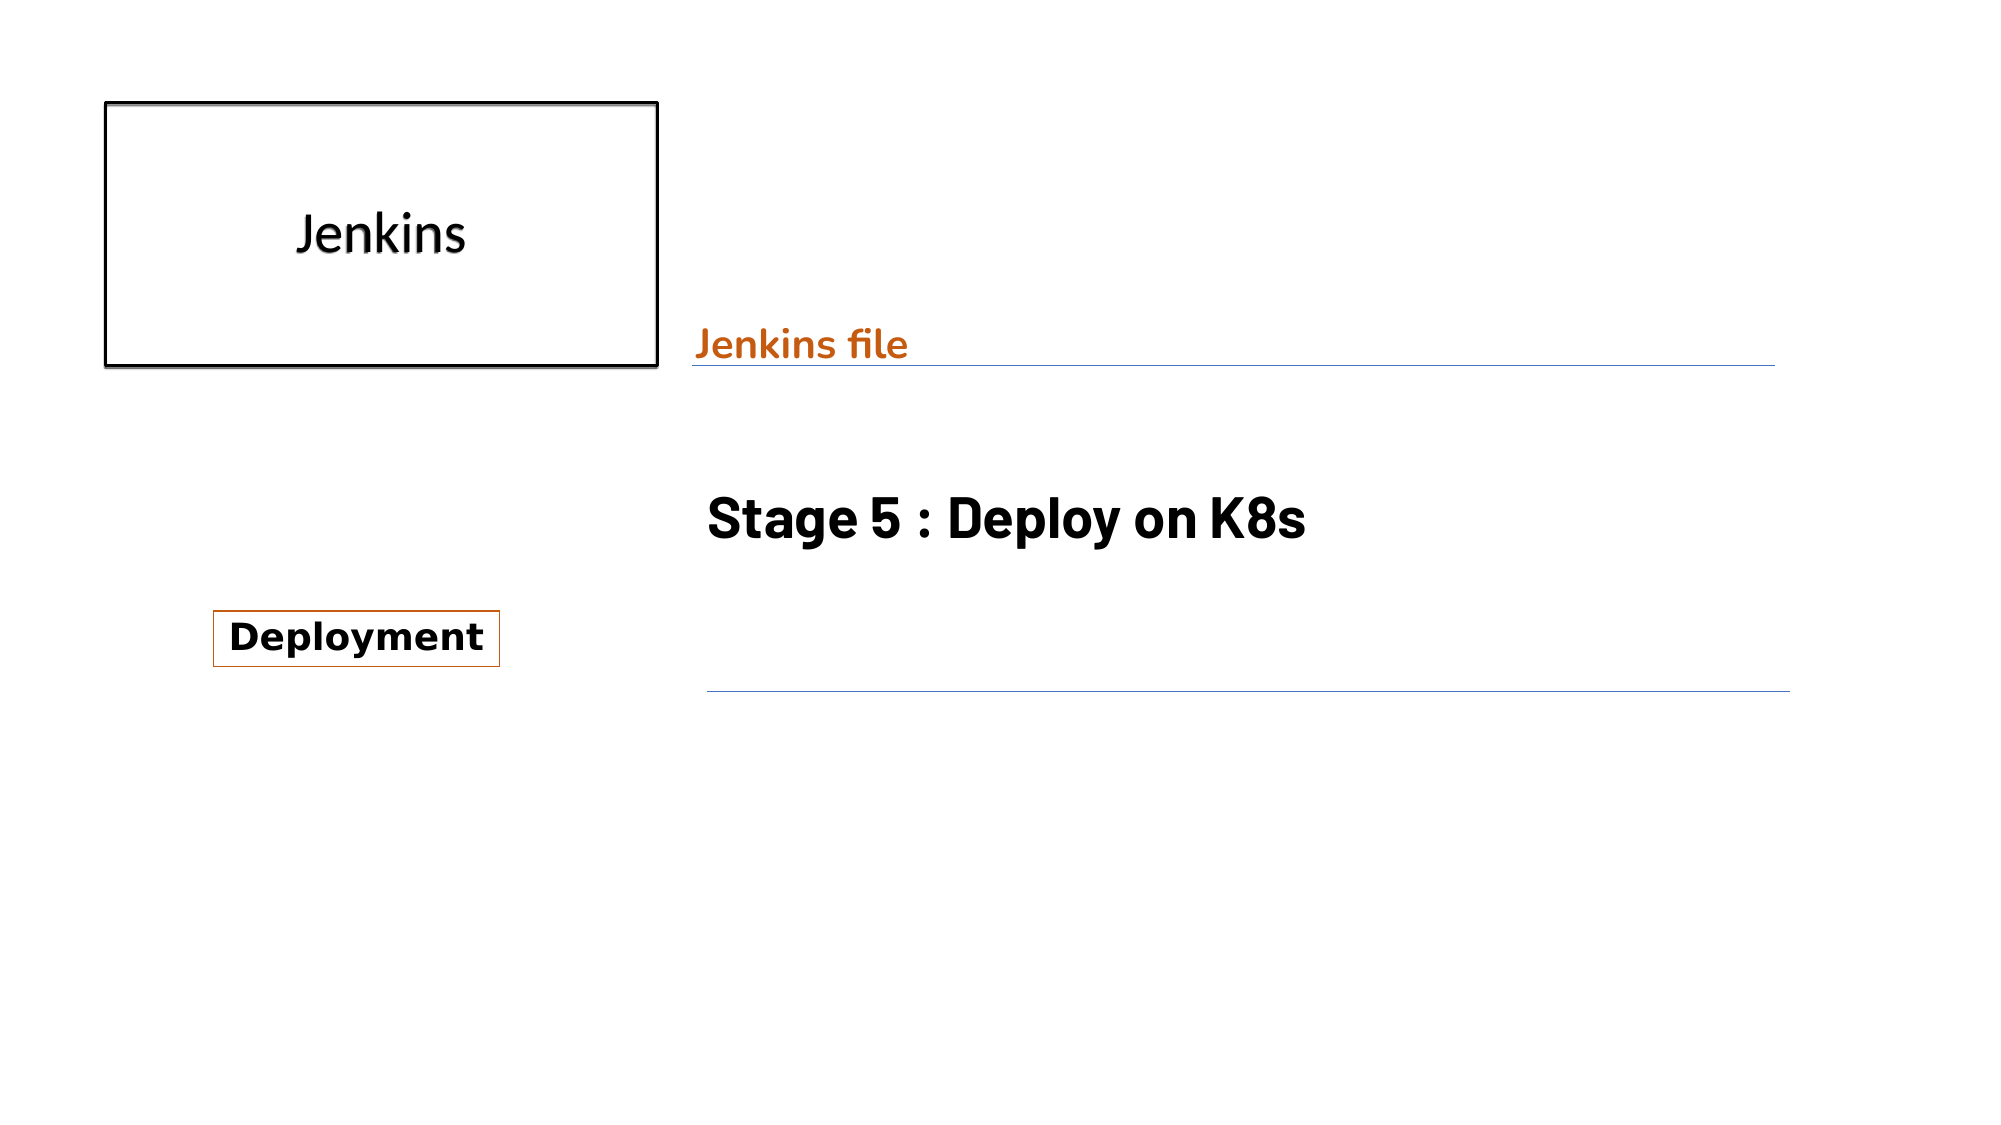

# Jenkins
Jenkins file

Stage 5 : Deploy on K8s
Deployment